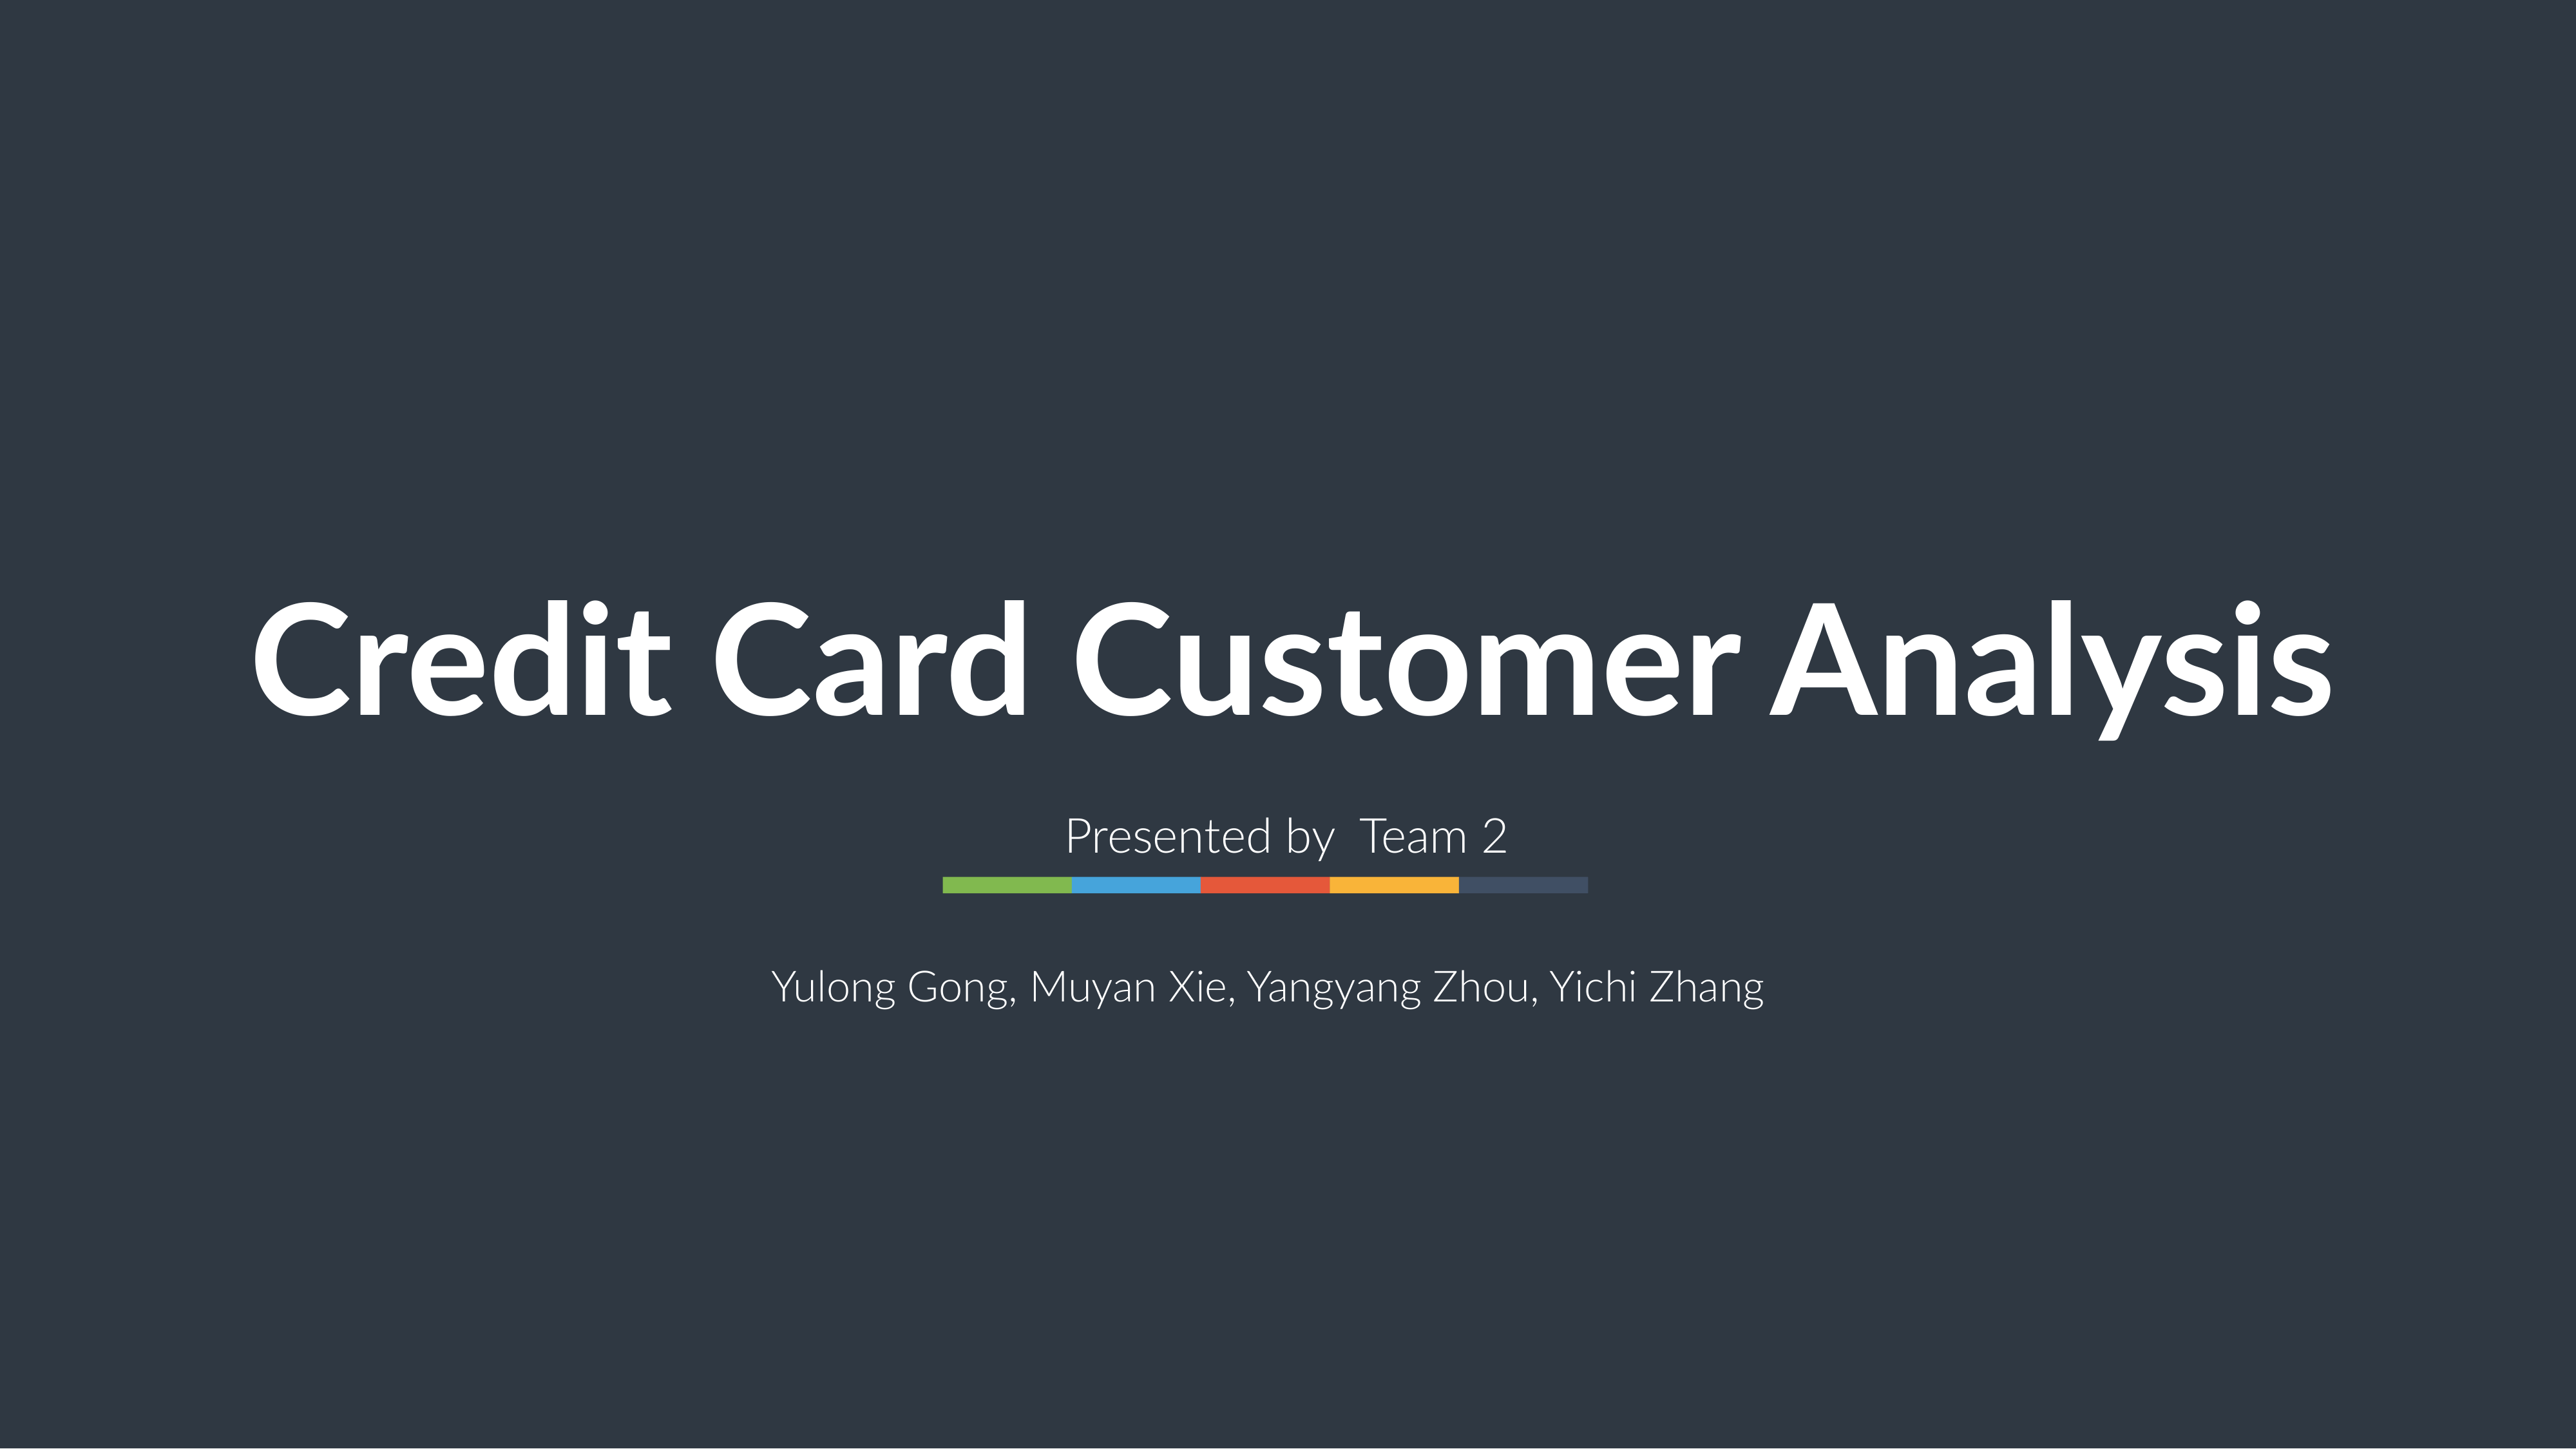

Credit Card Customer Analysis
Presented by  Team 2

Yulong Gong, Muyan Xie, Yangyang Zhou, Yichi Zhang